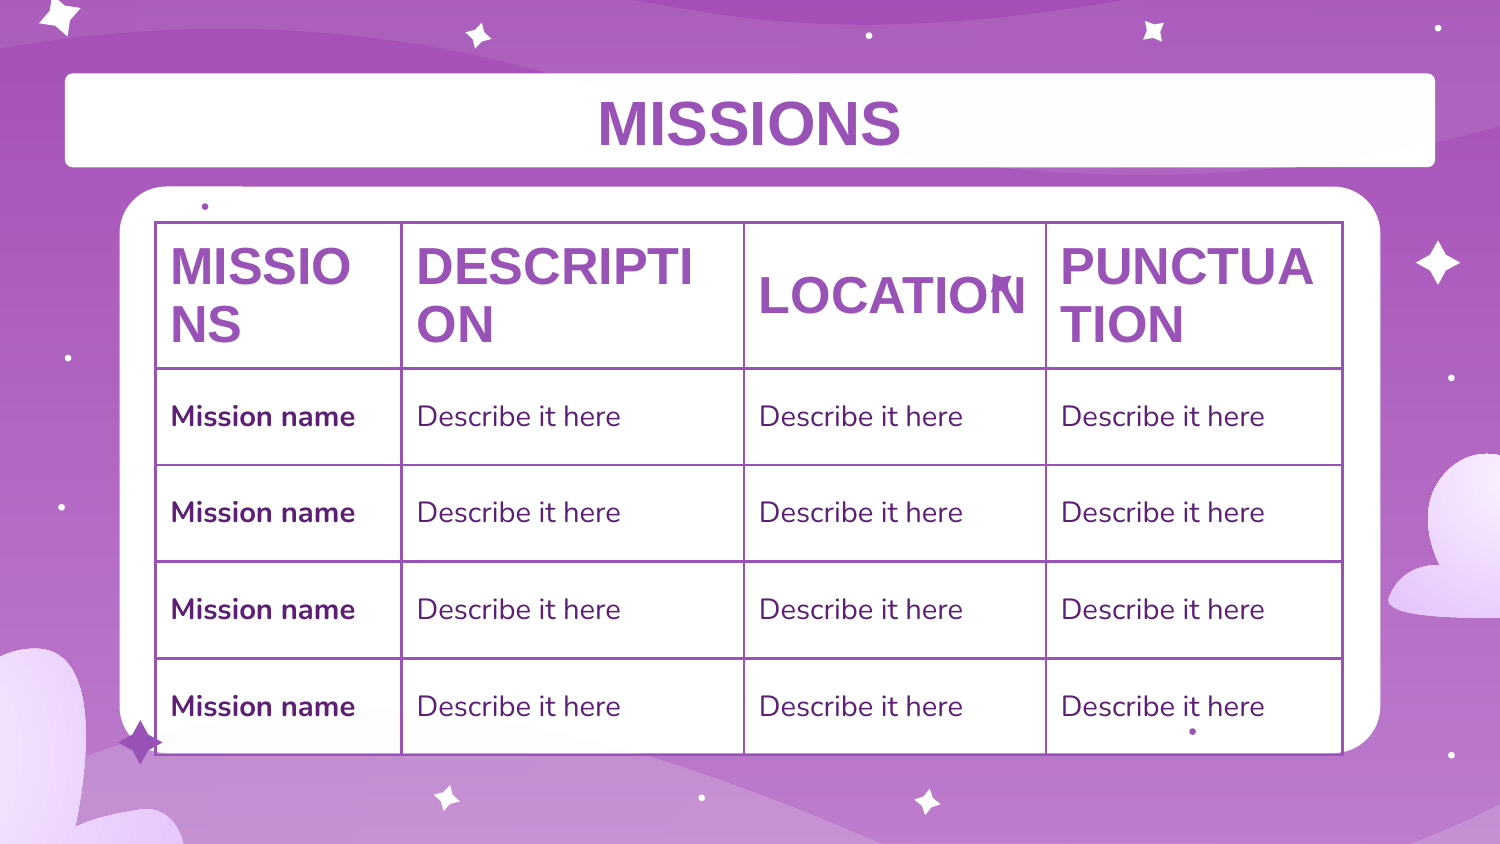

# MISSIONS

| MISSIONS | DESCRIPTION | LOCATION | PUNCTUATION |
| --- | --- | --- | --- |
| Mission name | Describe it here | Describe it here | Describe it here |
| Mission name | Describe it here | Describe it here | Describe it here |
| Mission name | Describe it here | Describe it here | Describe it here |
| Mission name | Describe it here | Describe it here | Describe it here |